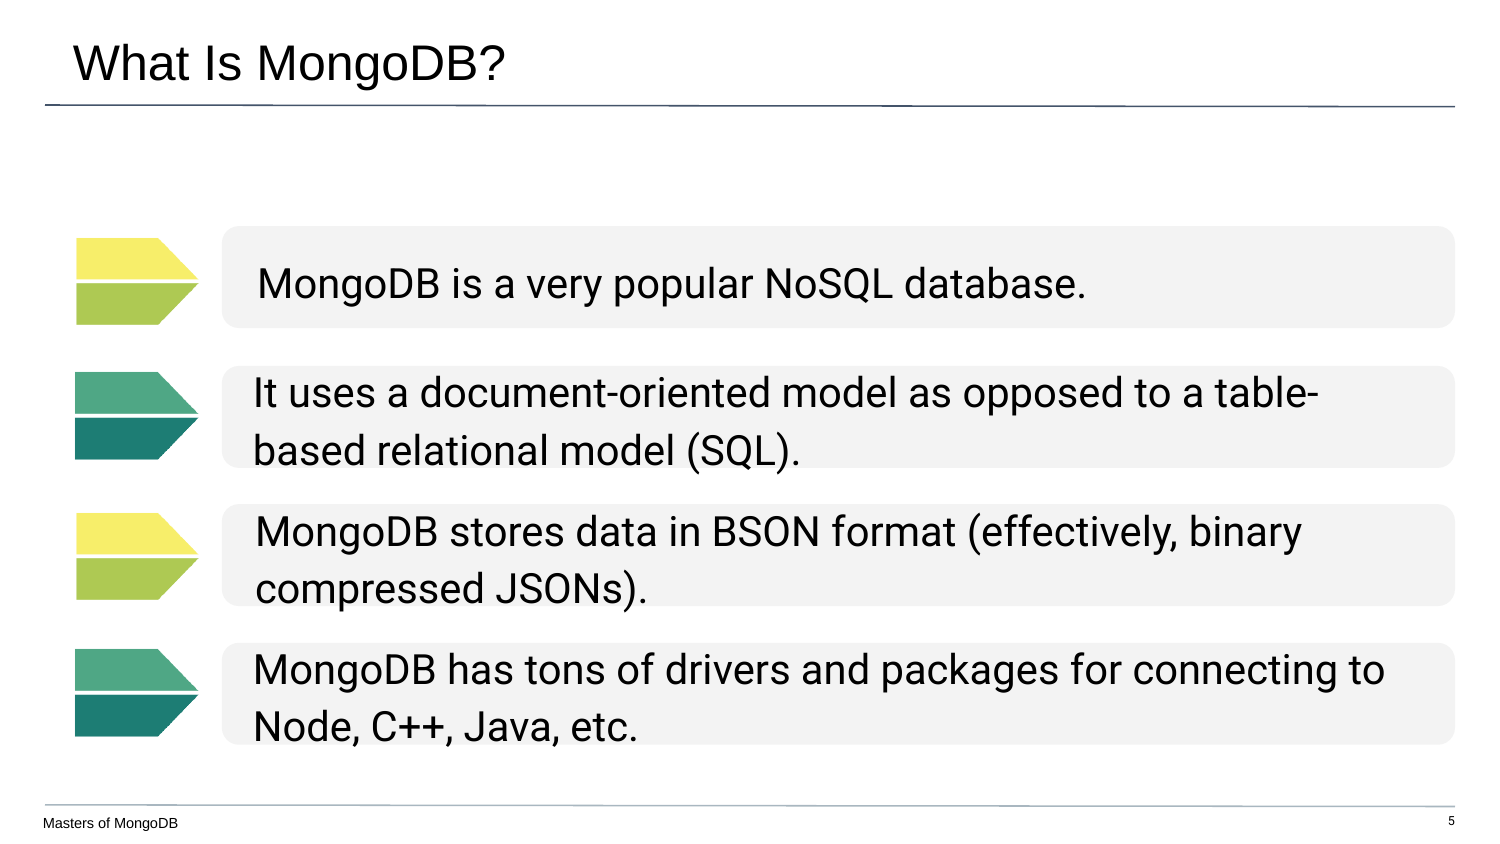

# What Is MongoDB?

MongoDB is a very popular NoSQL database.
It uses a document-oriented model as opposed to a table-based relational model (SQL).
MongoDB stores data in BSON format (effectively, binary compressed JSONs).
MongoDB has tons of drivers and packages for connecting to Node, C++, Java, etc.
Masters of MongoDB